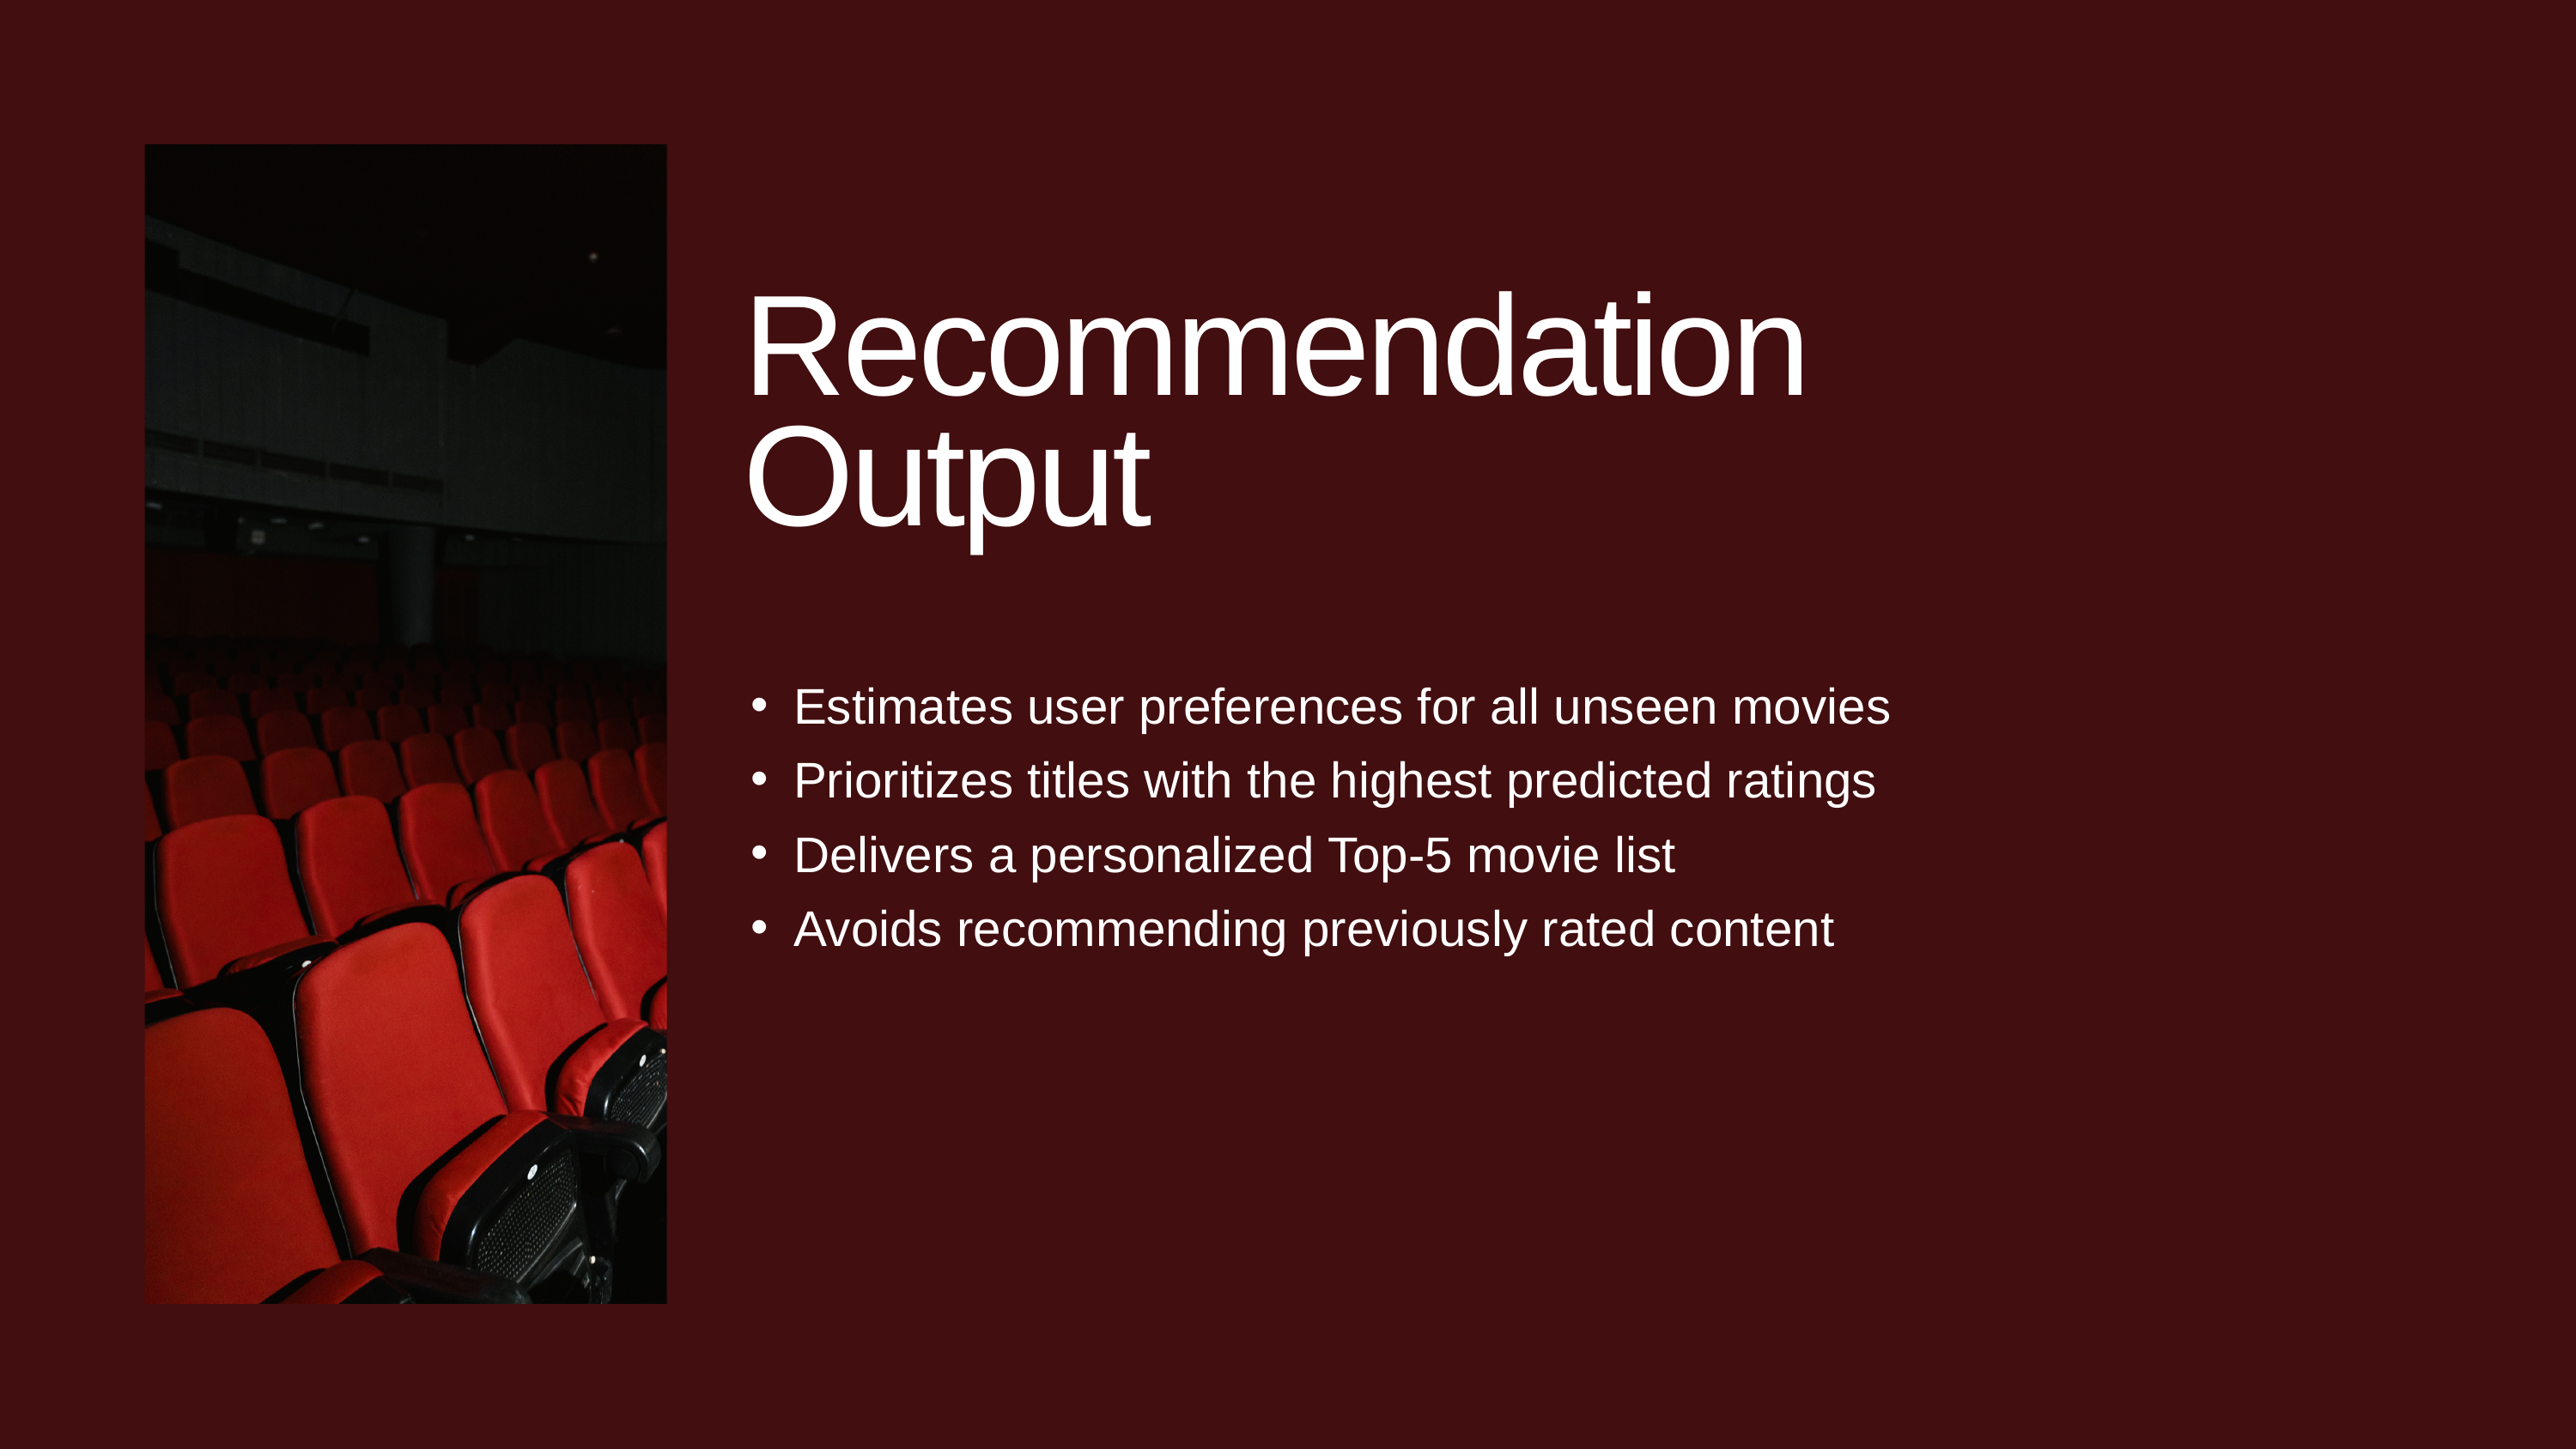

Recommendation Output
Estimates user preferences for all unseen movies
Prioritizes titles with the highest predicted ratings
Delivers a personalized Top-5 movie list
Avoids recommending previously rated content